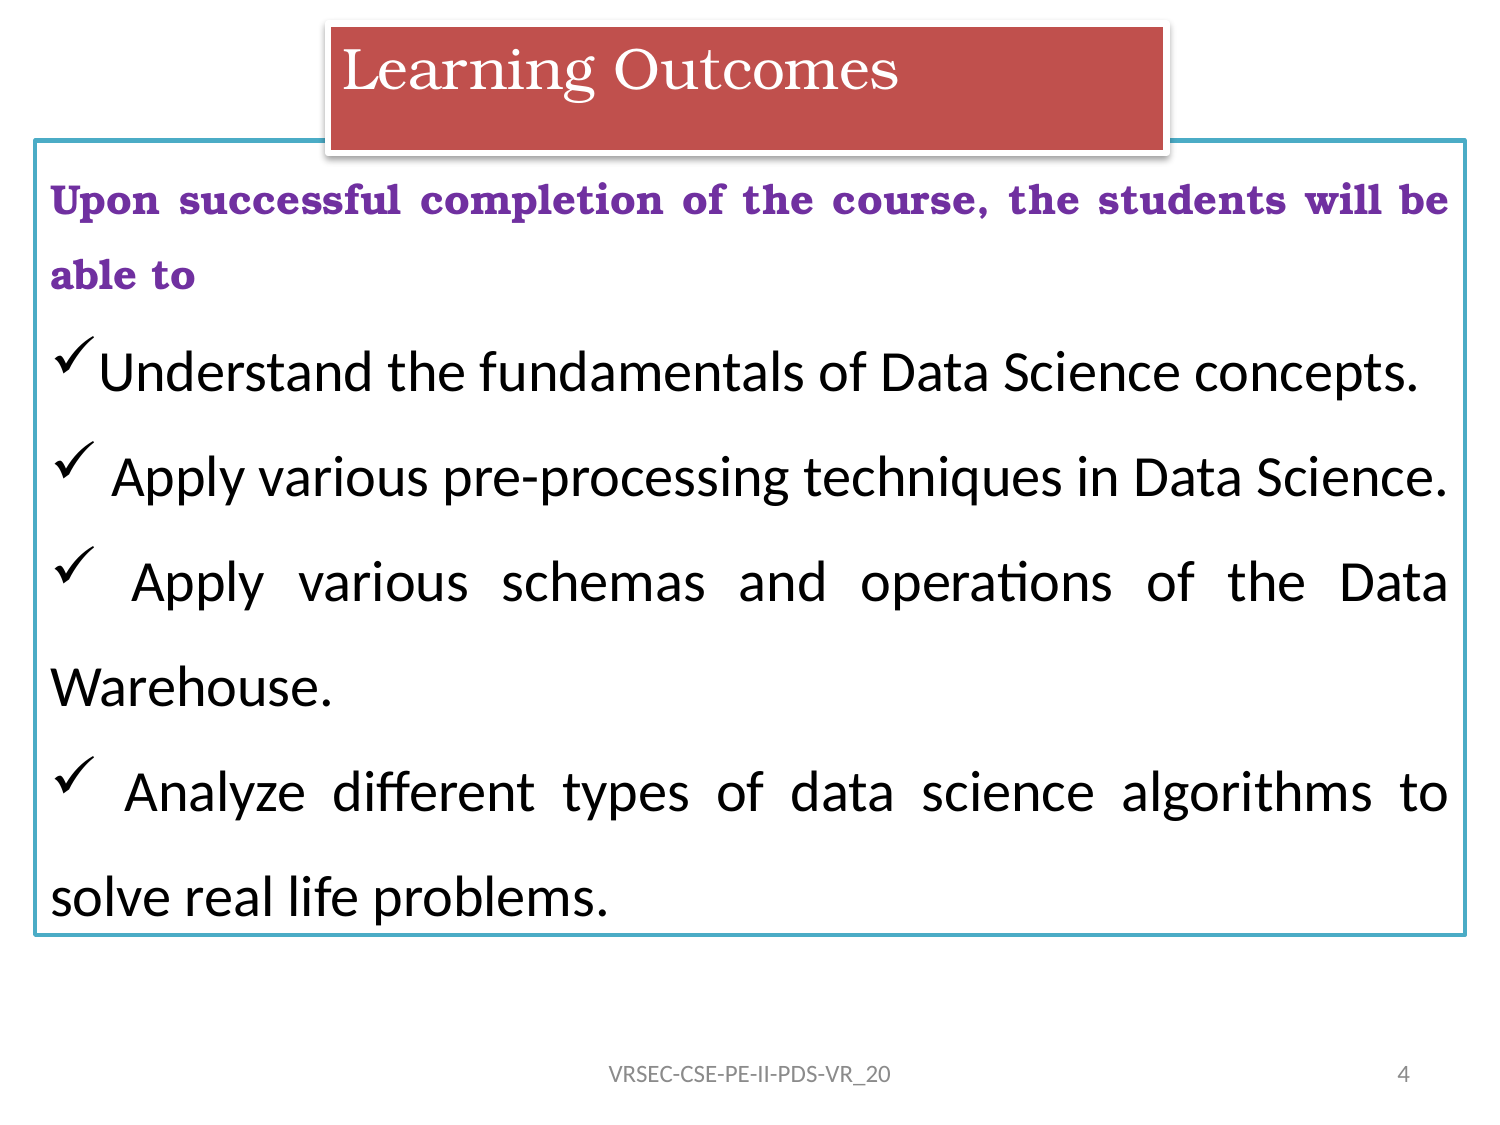

Learning Outcomes

Upon successful completion of the course, the students will be able to
Understand the fundamentals of Data Science concepts.
 Apply various pre-processing techniques in Data Science.
 Apply various schemas and operations of the Data Warehouse.
 Analyze different types of data science algorithms to solve real life problems.
VRSEC-CSE-PE-II-PDS-VR_20
4